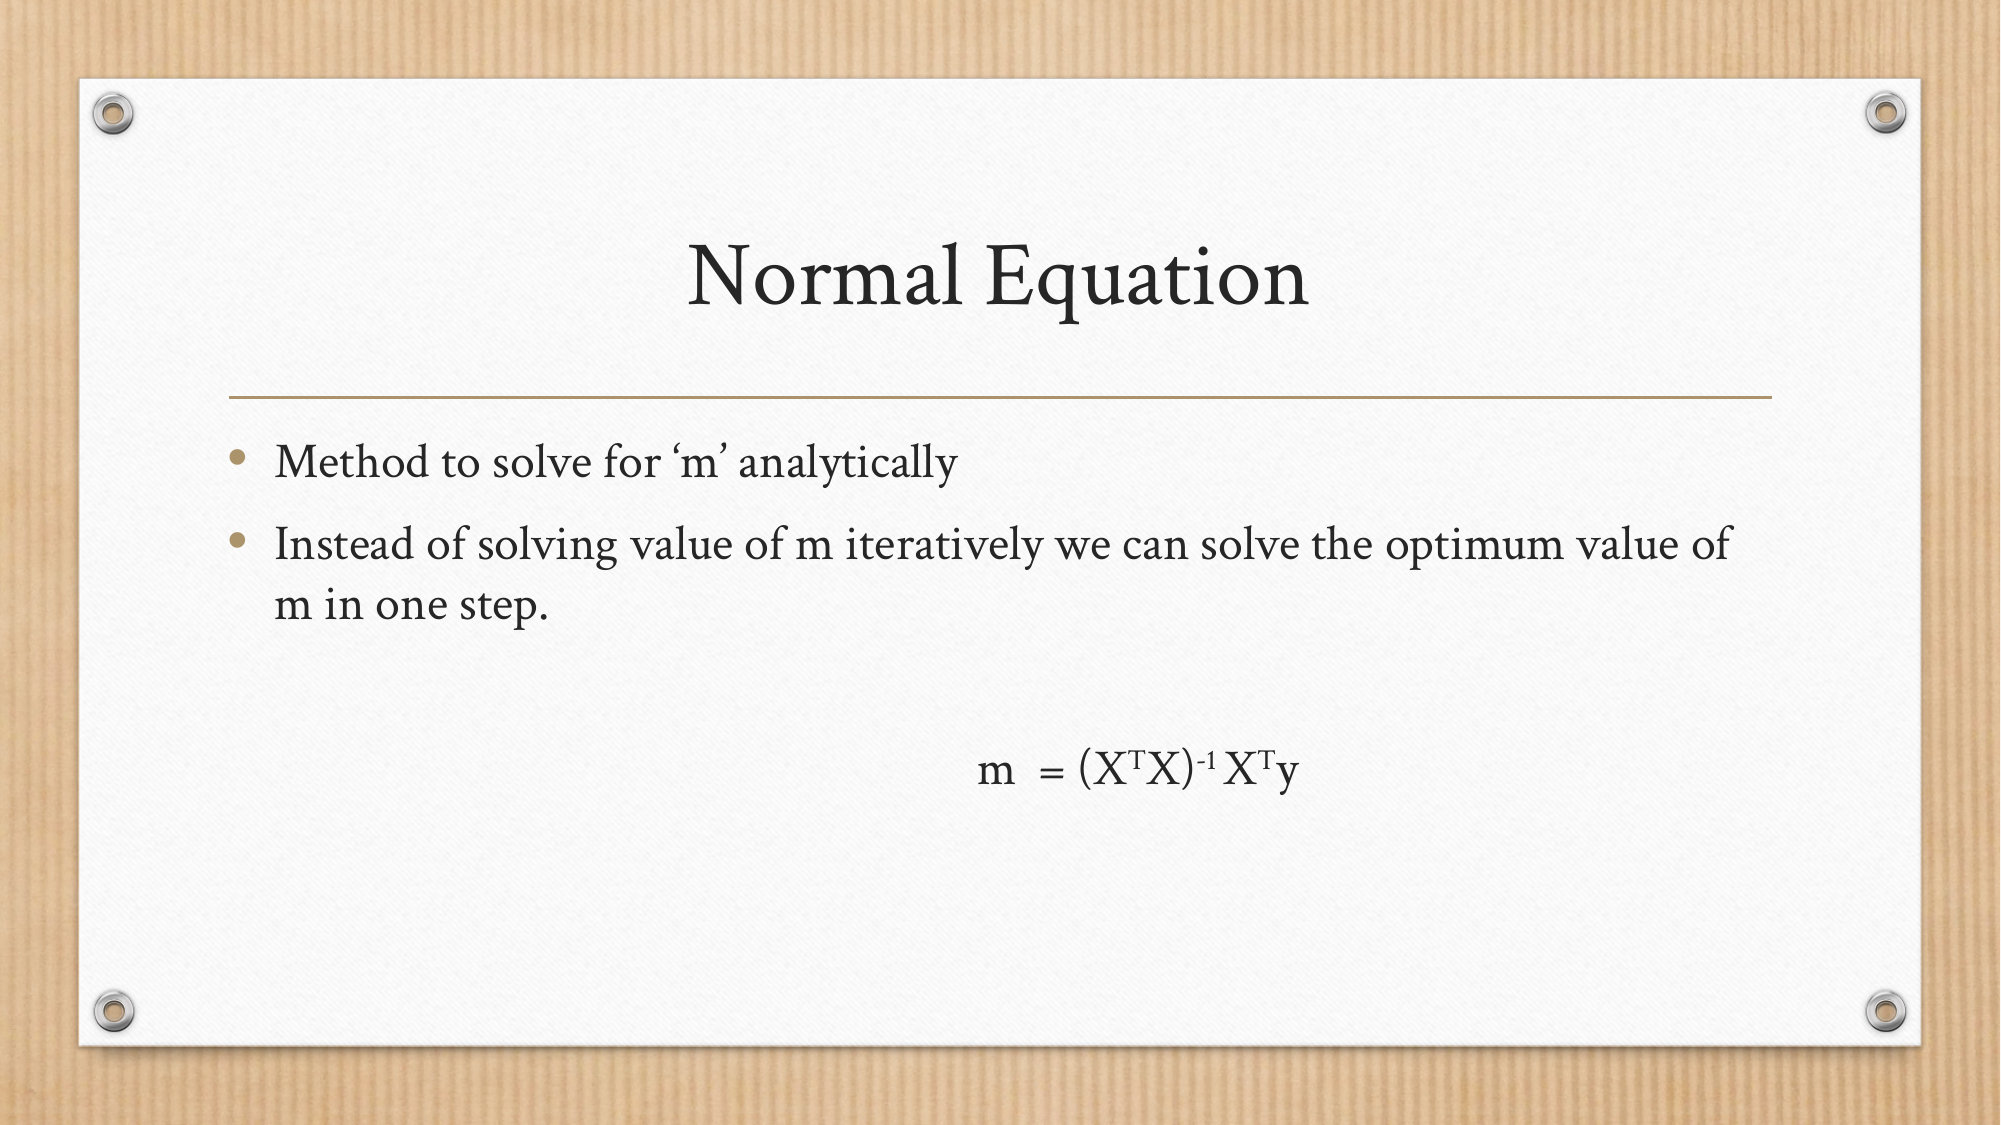

# Normal Equation
Method to solve for ‘m’ analytically
Instead of solving value of m iteratively we can solve the optimum value of m in one step.

					m  = (XTX)-1 XTy